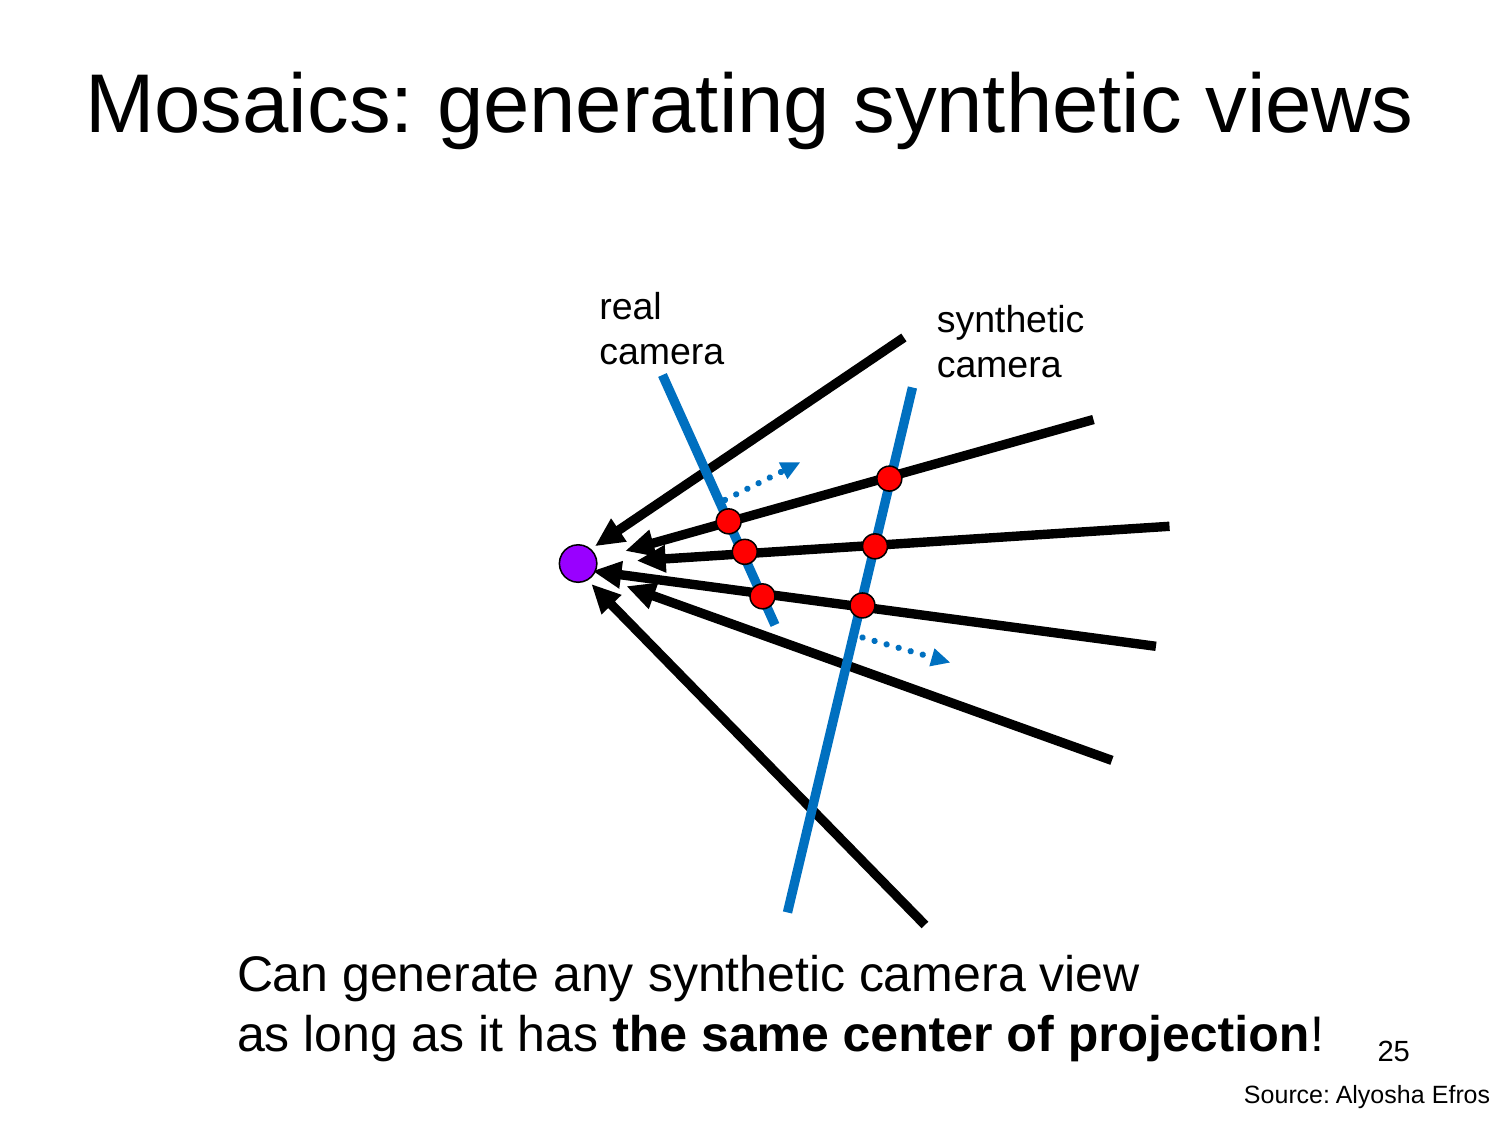

# Mosaics: generating synthetic views
real
camera

synthetic
camera

Can generate any synthetic camera view
as long as it has the same center of projection!
25
Source: Alyosha Efros